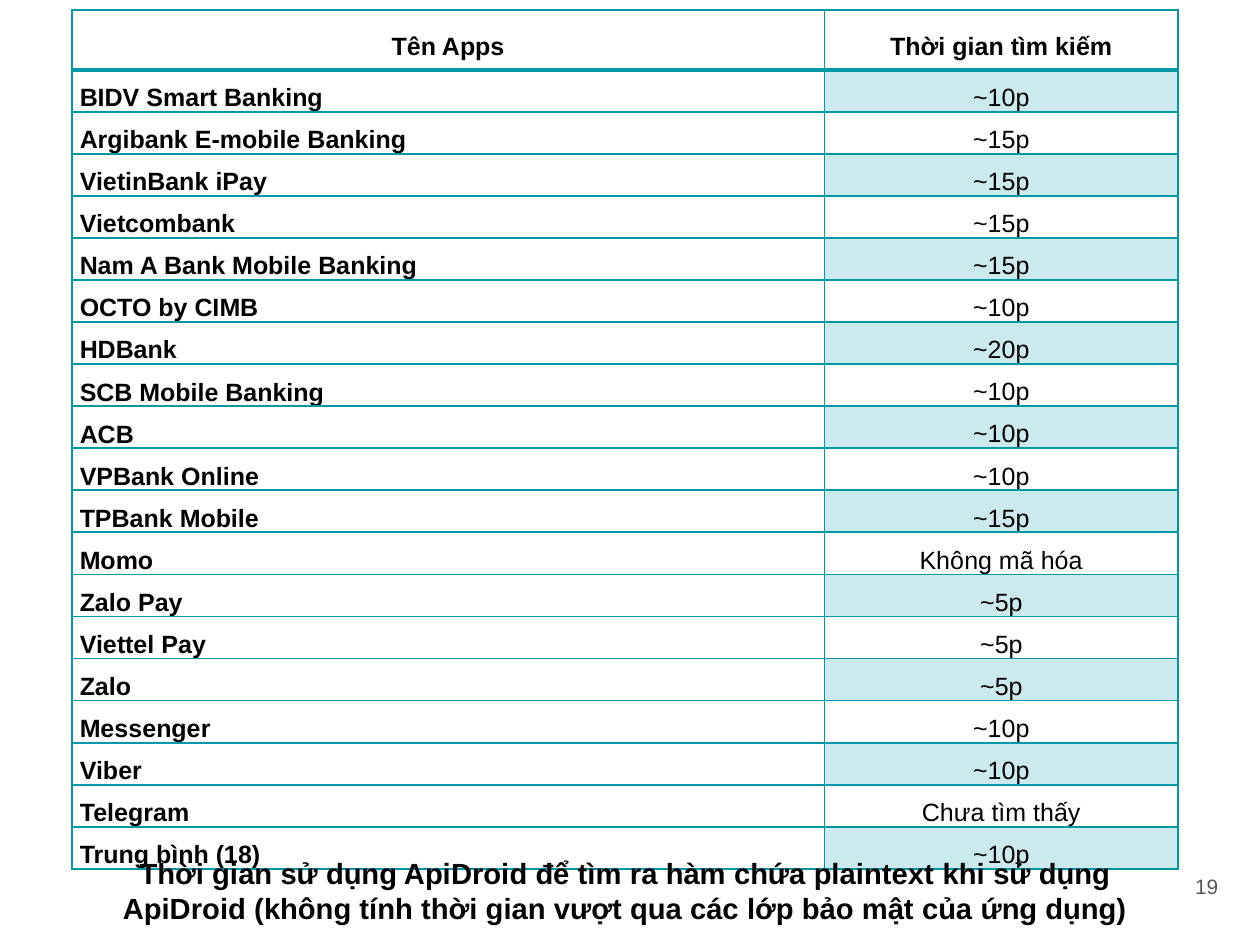

| Tên Apps | Thời gian tìm kiếm |
| --- | --- |
| BIDV Smart Banking | ~10p |
| Argibank E-mobile Banking | ~15p |
| VietinBank iPay | ~15p |
| Vietcombank | ~15p |
| Nam A Bank Mobile Banking | ~15p |
| OCTO by CIMB | ~10p |
| HDBank | ~20p |
| SCB Mobile Banking | ~10p |
| ACB | ~10p |
| VPBank Online | ~10p |
| TPBank Mobile | ~15p |
| Momo | Không mã hóa |
| Zalo Pay | ~5p |
| Viettel Pay | ~5p |
| Zalo | ~5p |
| Messenger | ~10p |
| Viber | ~10p |
| Telegram | Chưa tìm thấy |
| Trung bình (18) | ~10p |
Thời gian sử dụng ApiDroid để tìm ra hàm chứa plaintext khi sử dụng ApiDroid (không tính thời gian vượt qua các lớp bảo mật của ứng dụng)
19